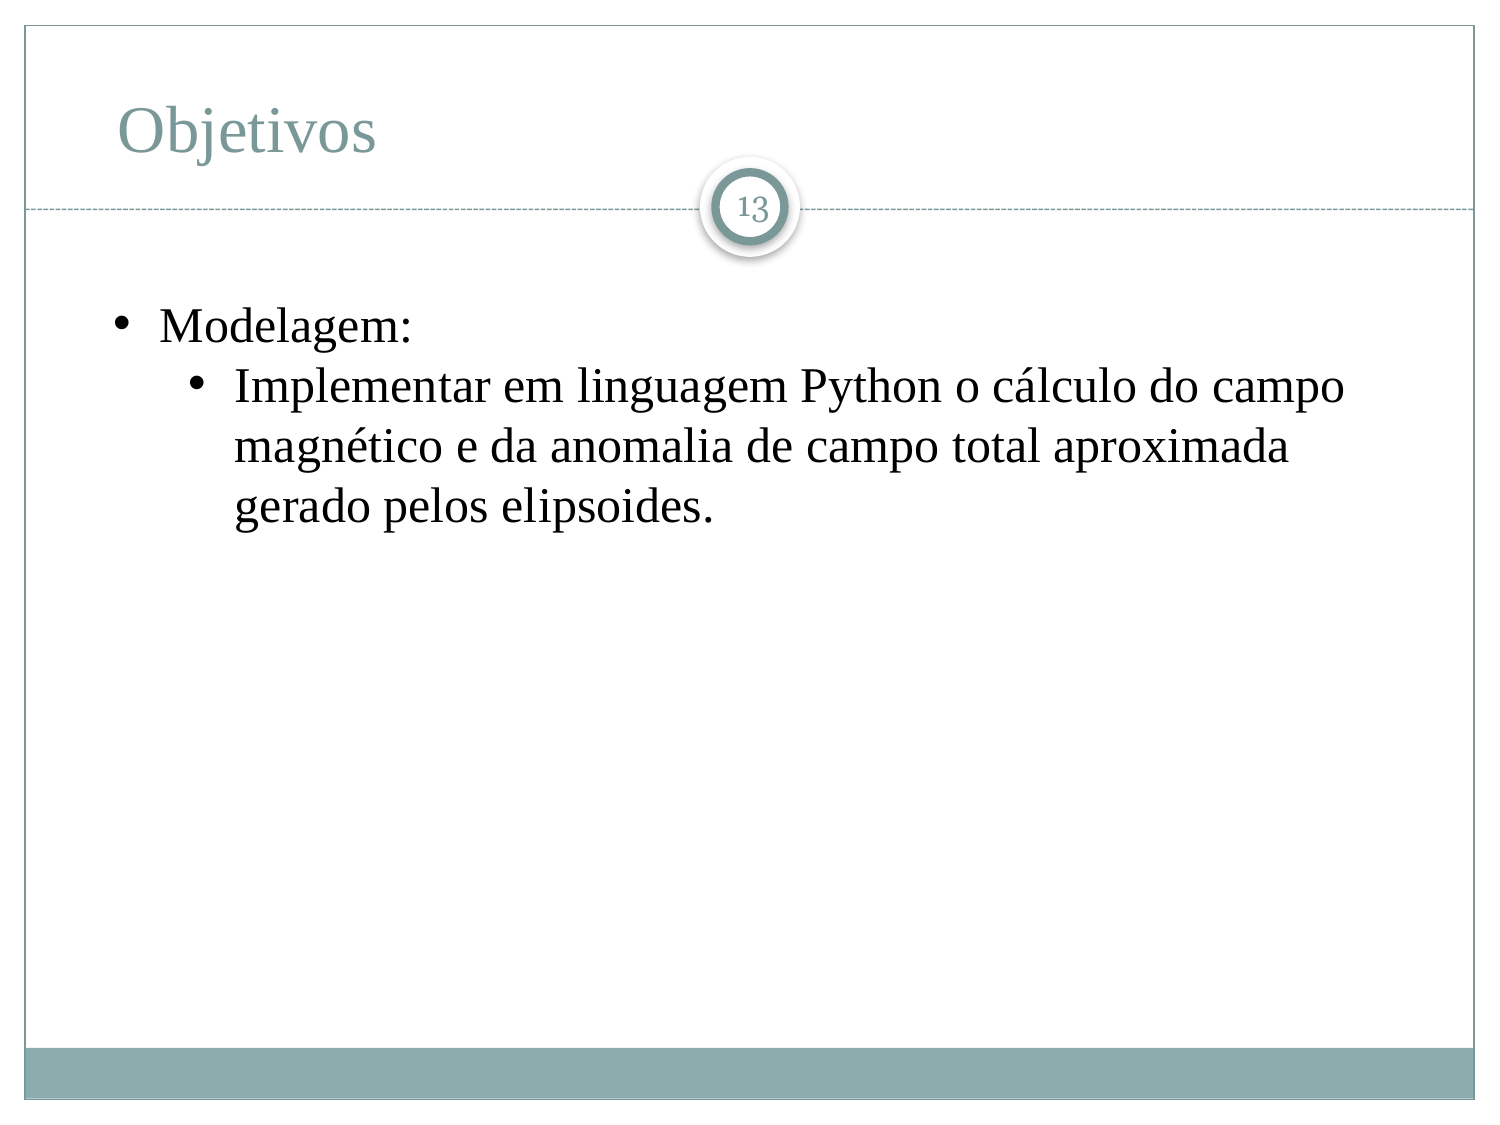

# Objetivos
13
Modelagem:
Implementar em linguagem Python o cálculo do campo magnético e da anomalia de campo total aproximada gerado pelos elipsoides.